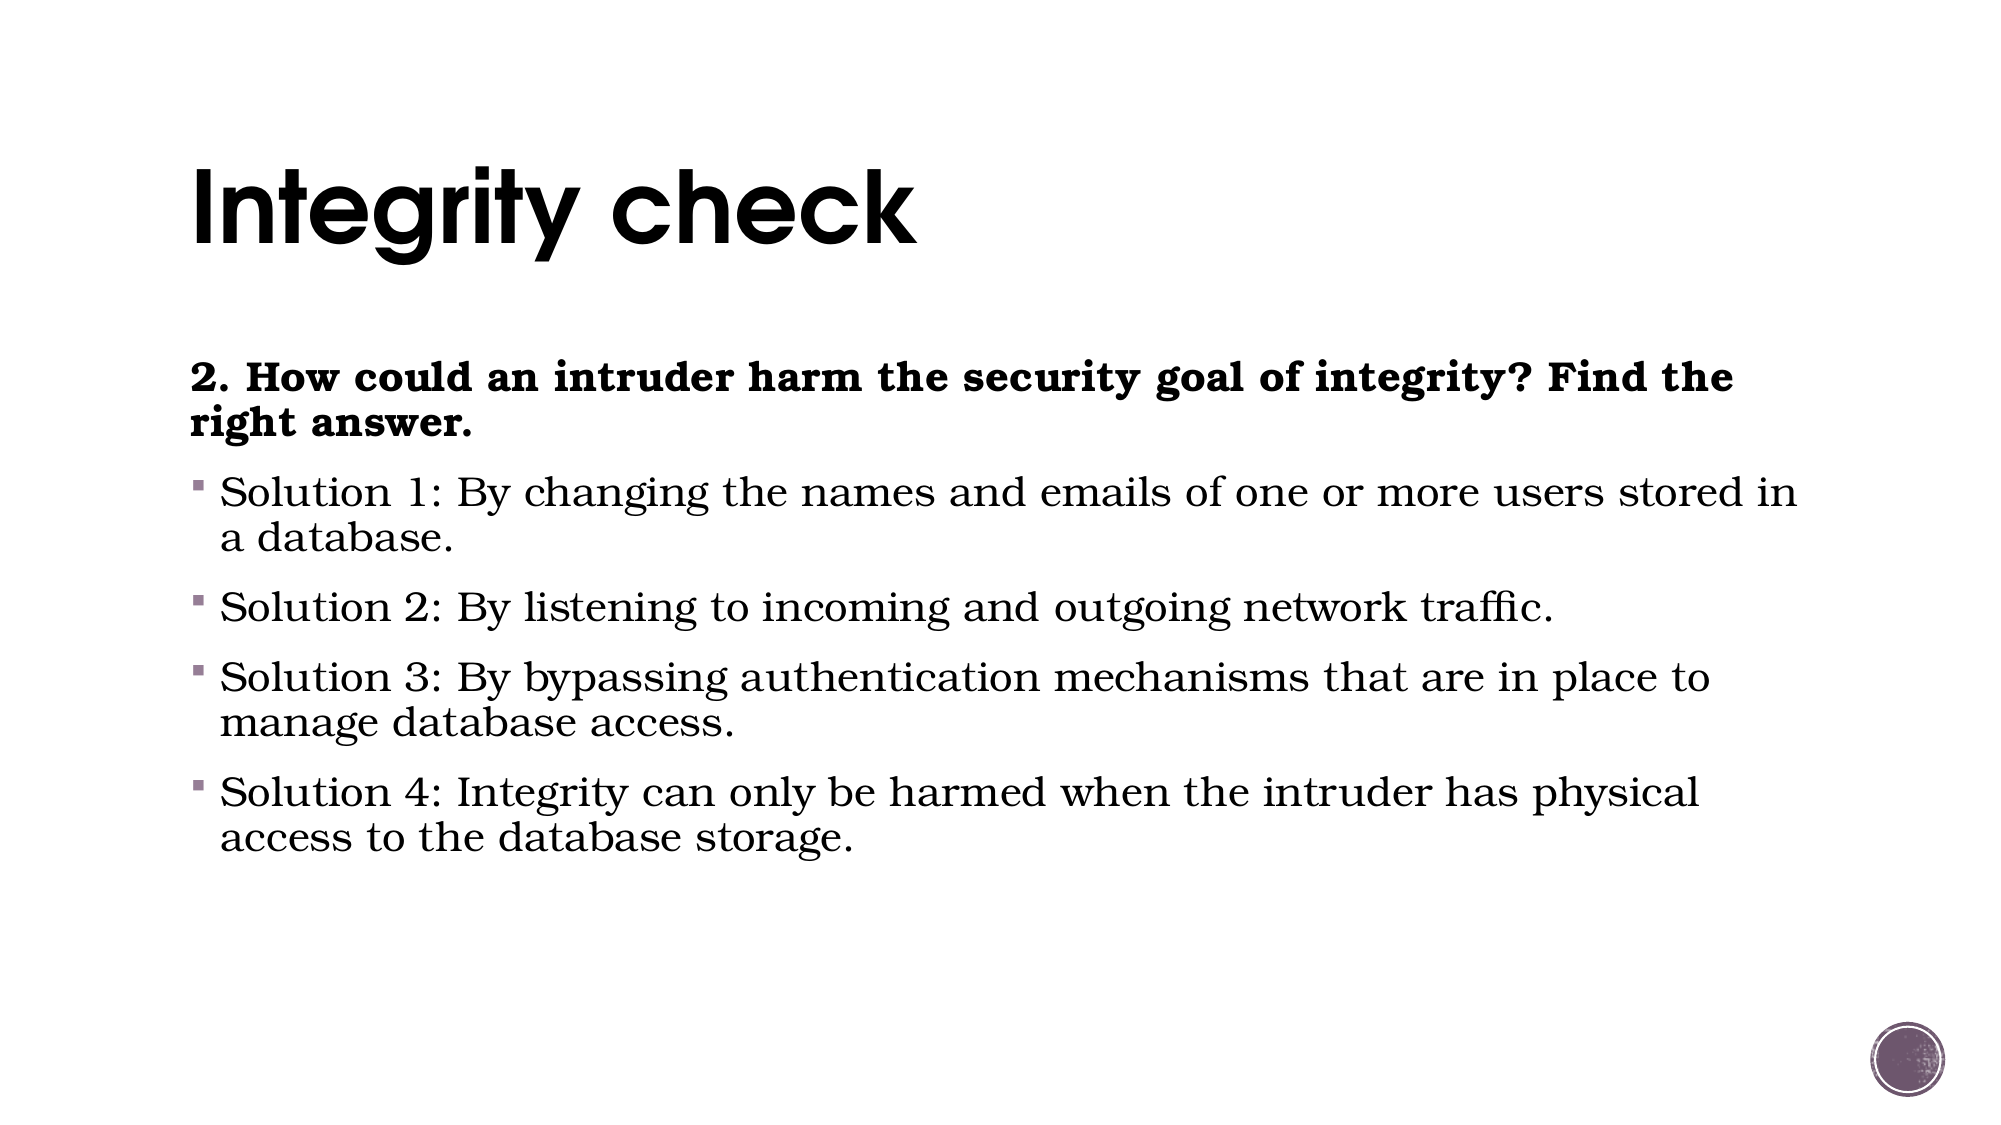

# Integrity check
2. How could an intruder harm the security goal of integrity? Find the right answer.
Solution 1: By changing the names and emails of one or more users stored in a database.
Solution 2: By listening to incoming and outgoing network traffic.
Solution 3: By bypassing authentication mechanisms that are in place to manage database access.
Solution 4: Integrity can only be harmed when the intruder has physical access to the database storage.